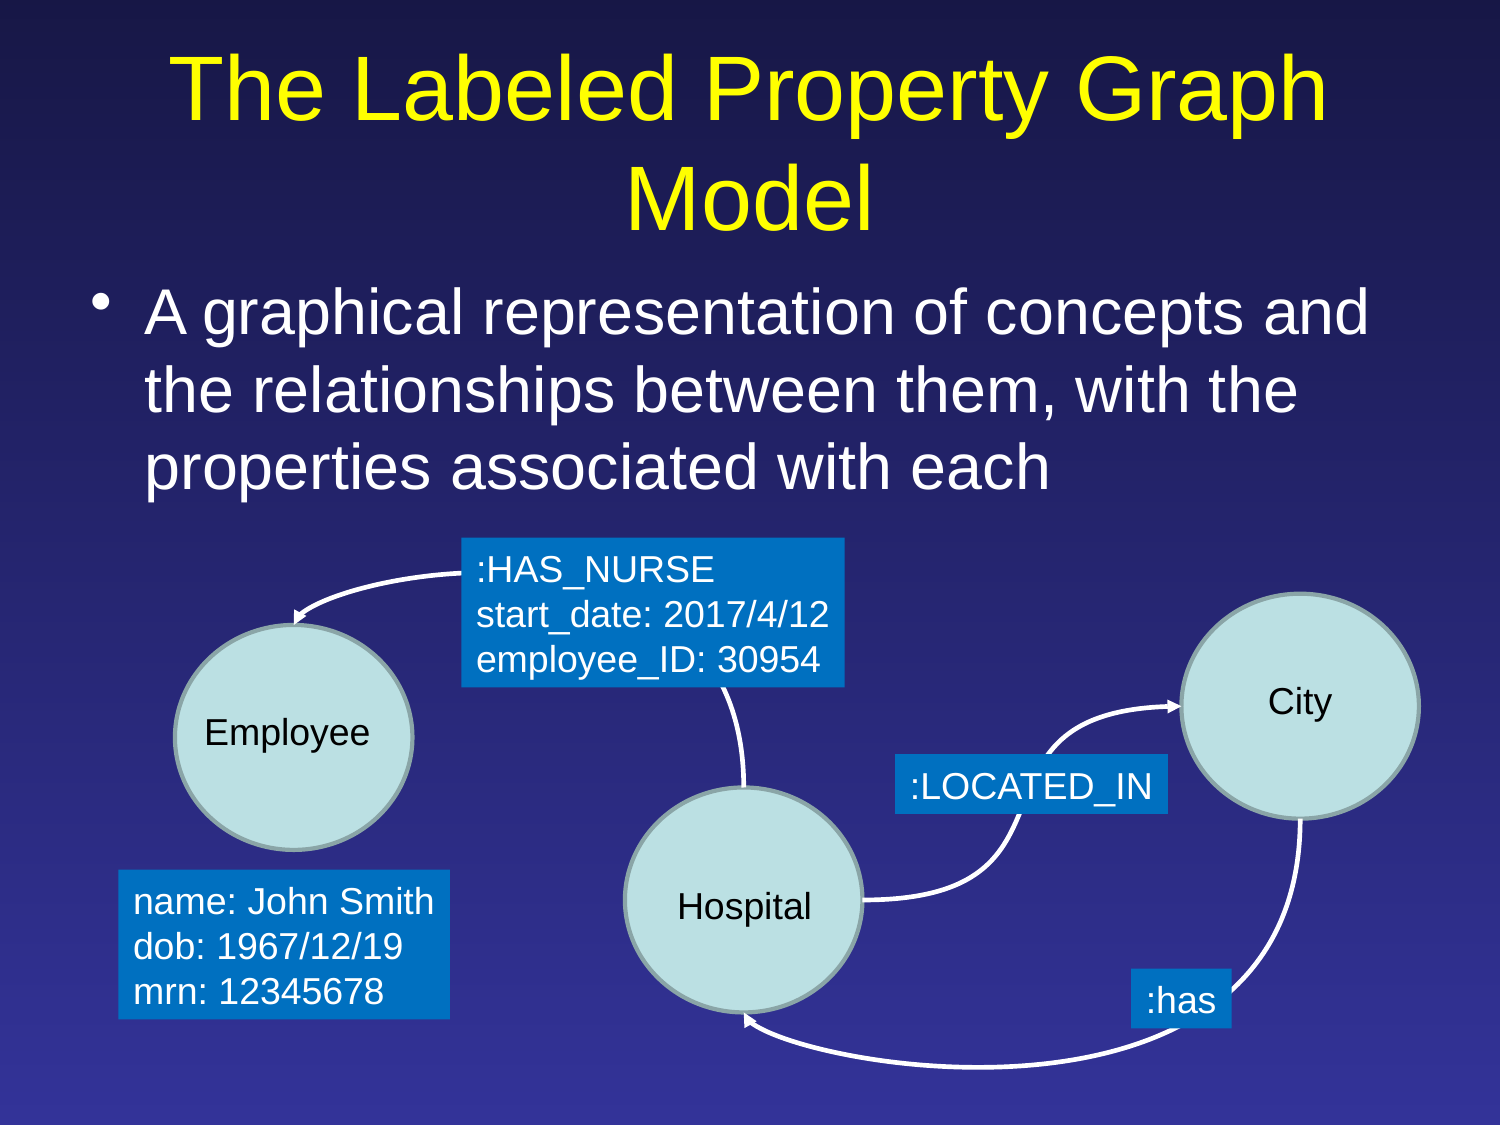

# The Labeled Property Graph Model
A graphical representation of concepts and the relationships between them, with the properties associated with each

:HAS_NURSE
start_date: 2017/4/12
employee_ID: 30954

City

Employee
:LOCATED_IN

Hospital
name: John Smith
dob: 1967/12/19
mrn: 12345678
:has